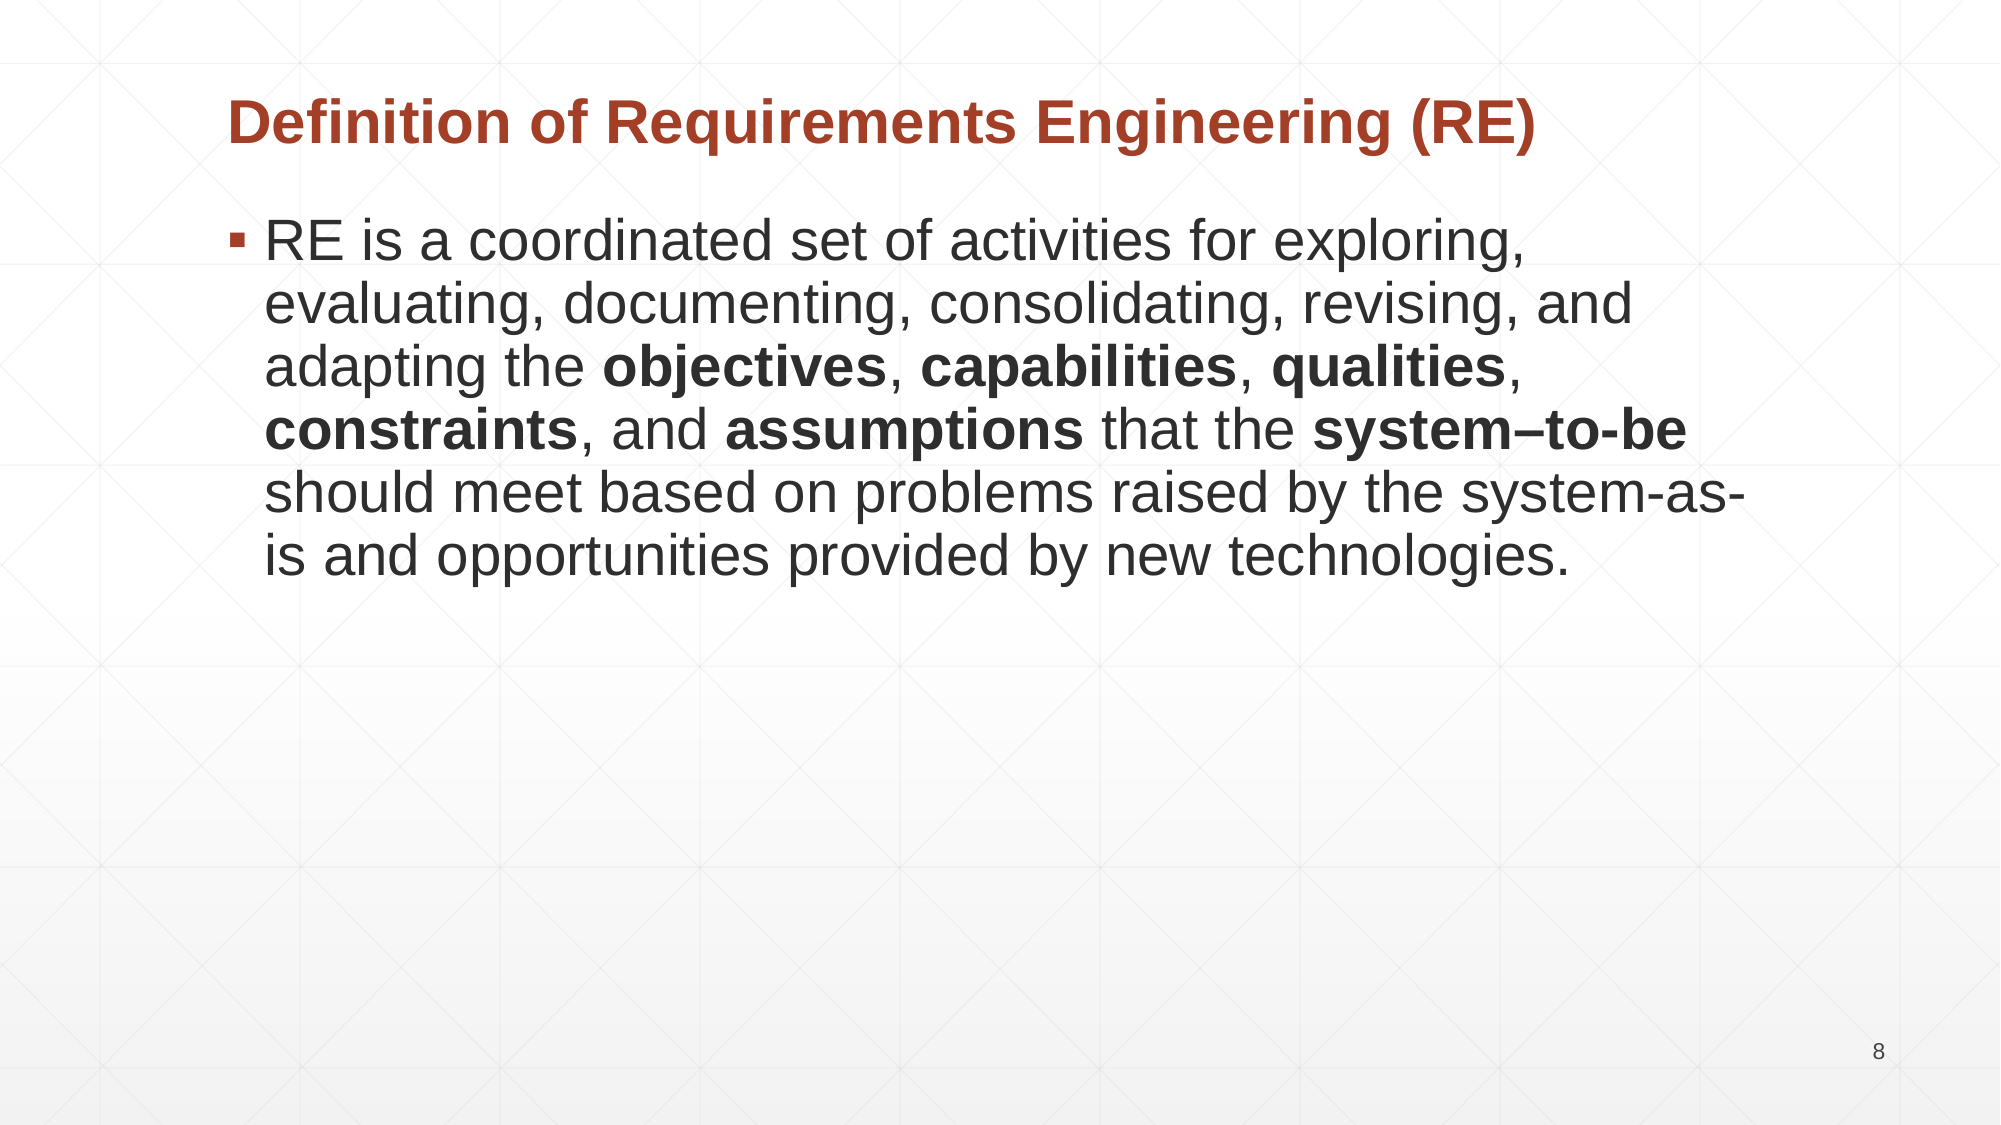

Definition of Requirements Engineering (RE)
RE is a coordinated set of activities for exploring, evaluating, documenting, consolidating, revising, and adapting the objectives, capabilities, qualities, constraints, and assumptions that the system–to-be should meet based on problems raised by the system-as-is and opportunities provided by new technologies.
8